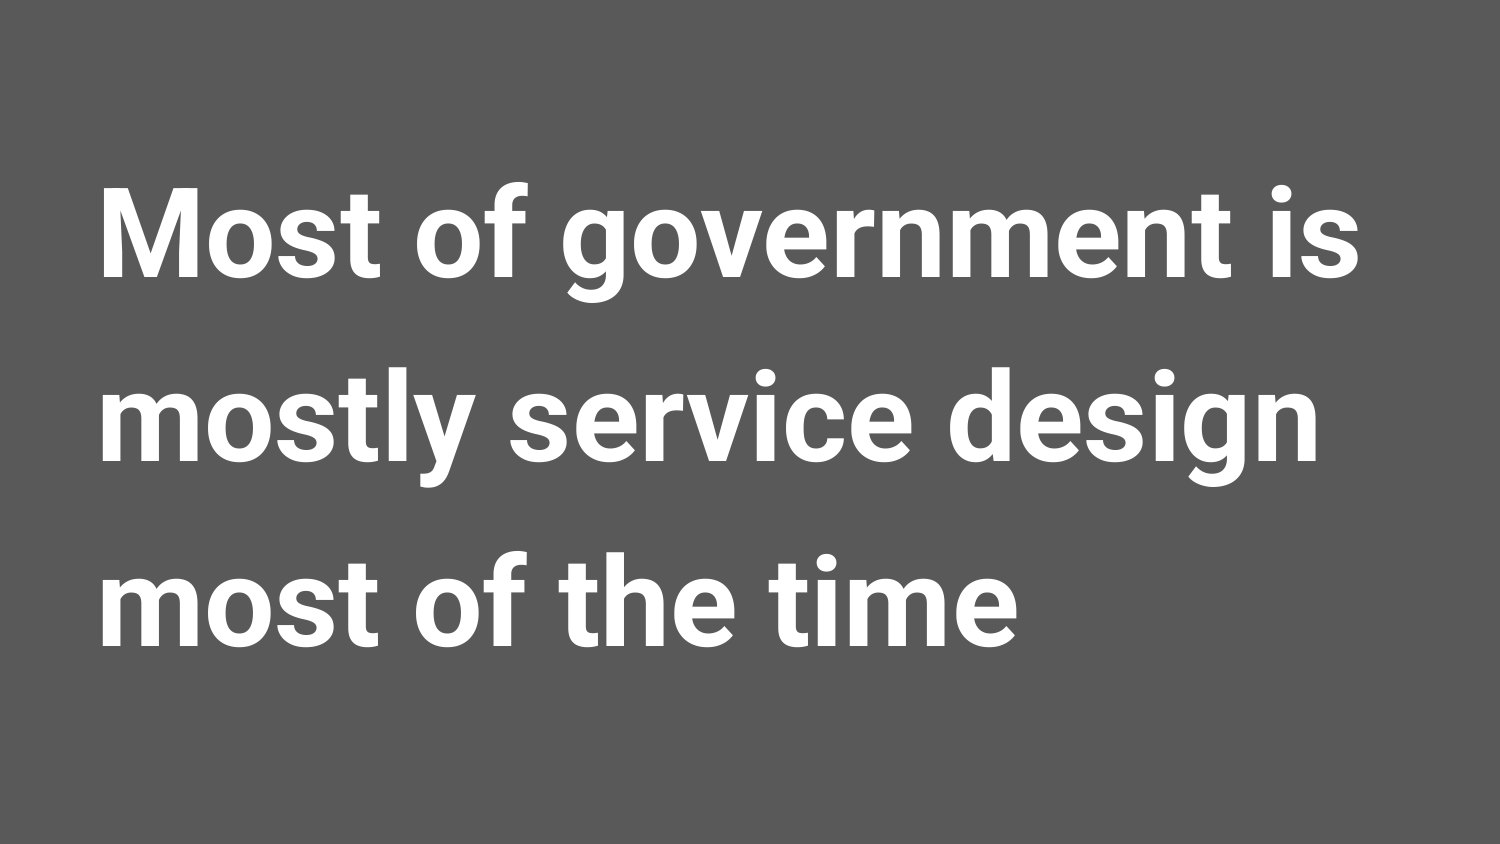

Most of government is mostly service design most of the time